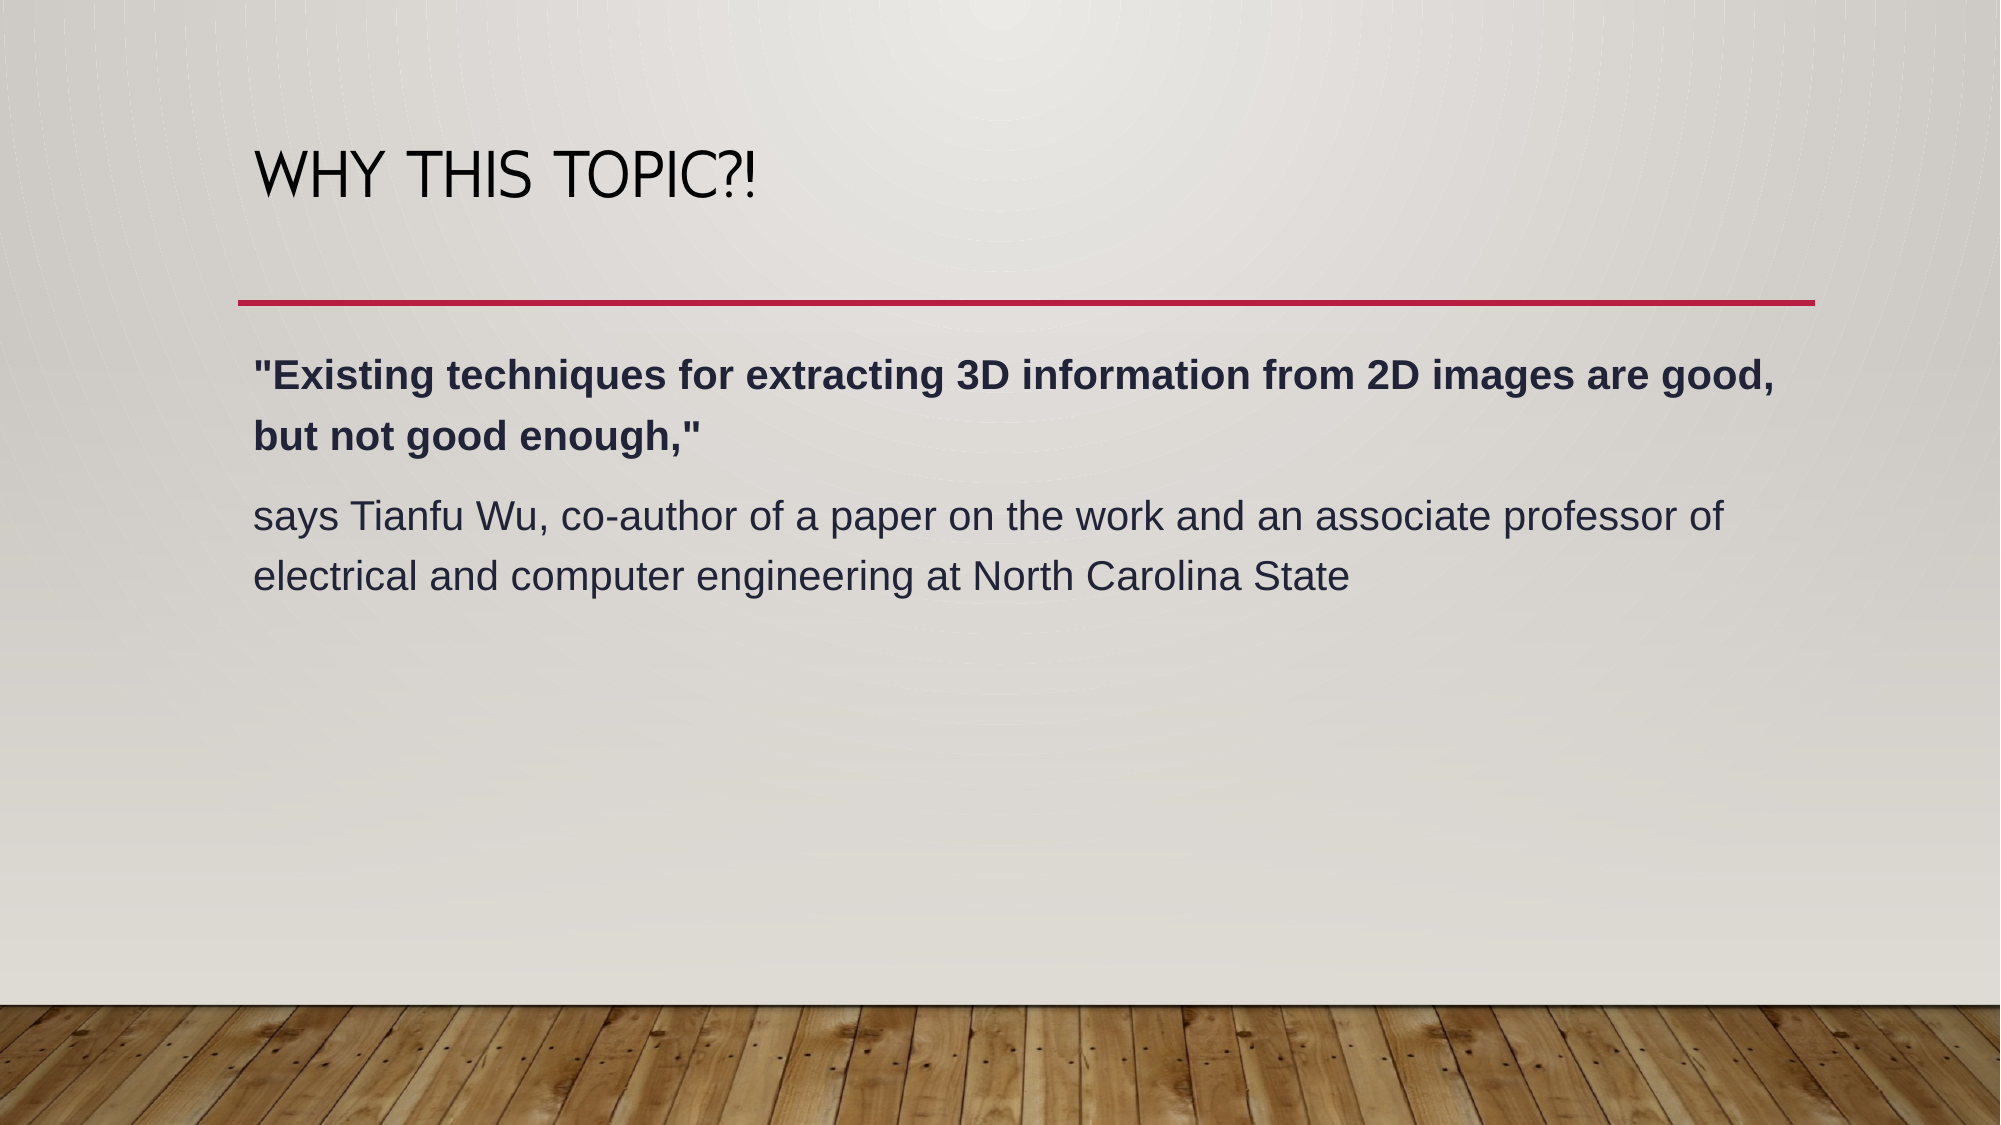

# Why this topic?!
"Existing techniques for extracting 3D information from 2D images are good, but not good enough,"
says Tianfu Wu, co-author of a paper on the work and an associate professor of electrical and computer engineering at North Carolina State